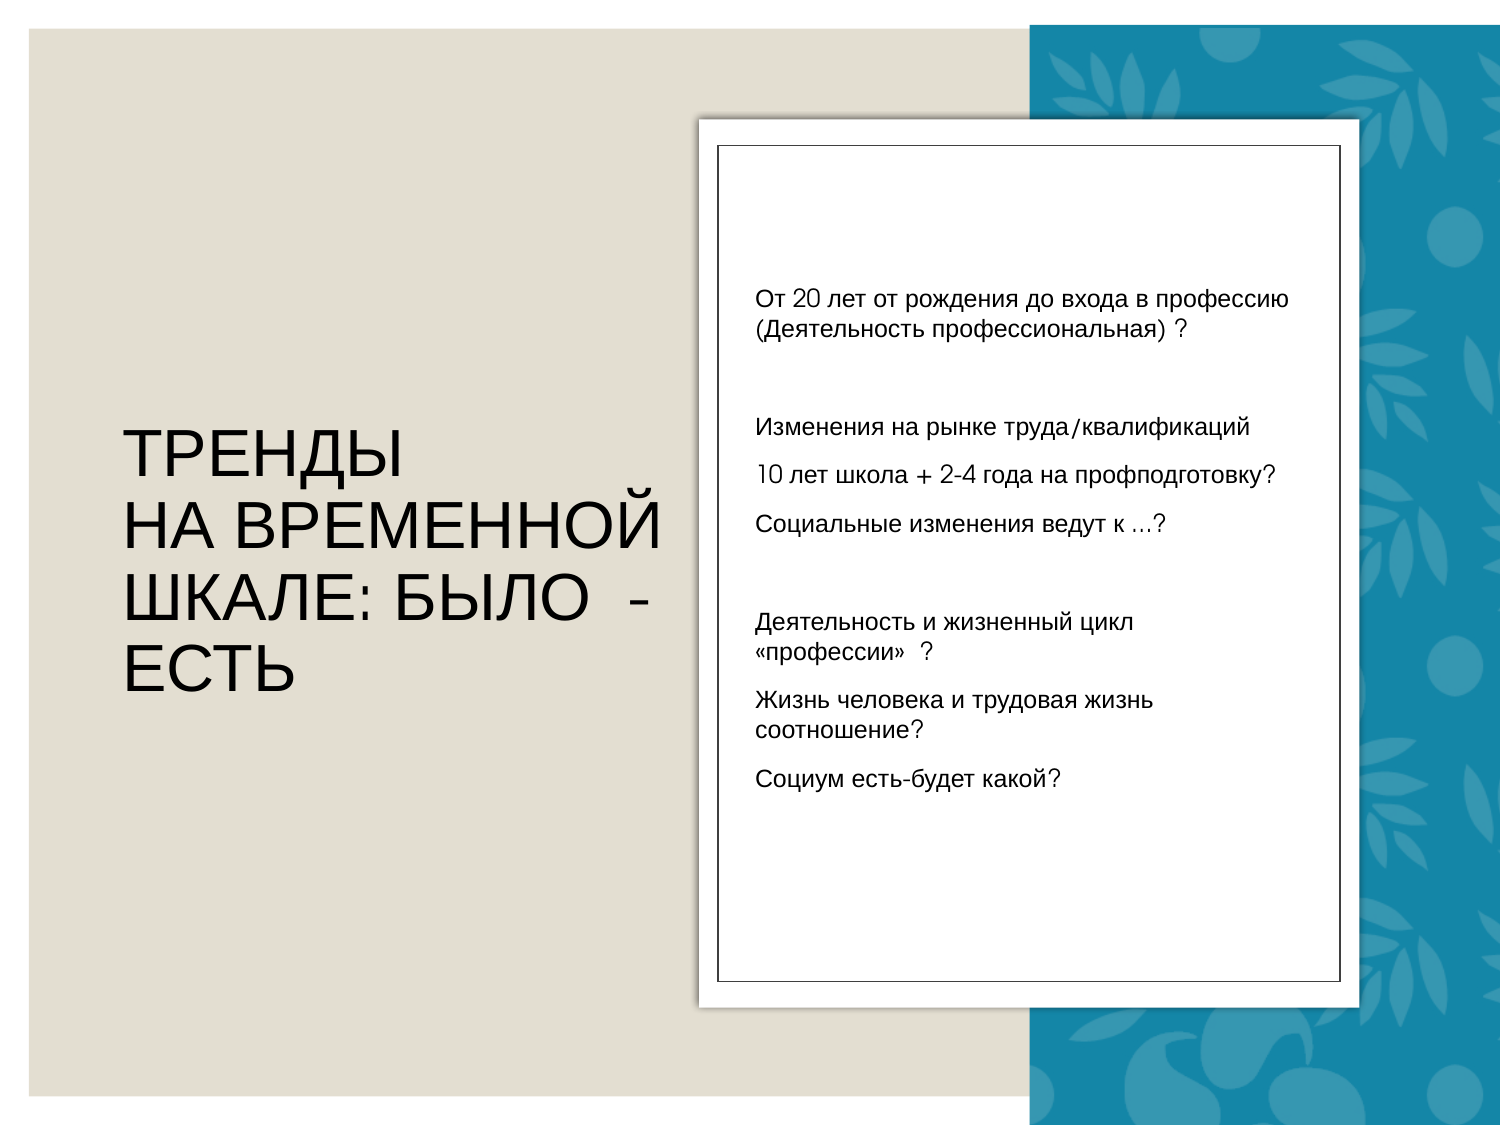

От 20 лет от рождения до входа в профессию (Деятельность профессиональная) ?

Изменения на рынке труда/квалификаций
10 лет школа + 2-4 года на профподготовку?
Социальные изменения ведут к …?

Деятельность и жизненный цикл «профессии»  ?
Жизнь человека и трудовая жизнь соотношение?
Социум есть-будет какой?

# ТРЕНДЫ
НА ВРЕМЕННОЙ ШКАЛЕ: БЫЛО  -   ЕСТЬ